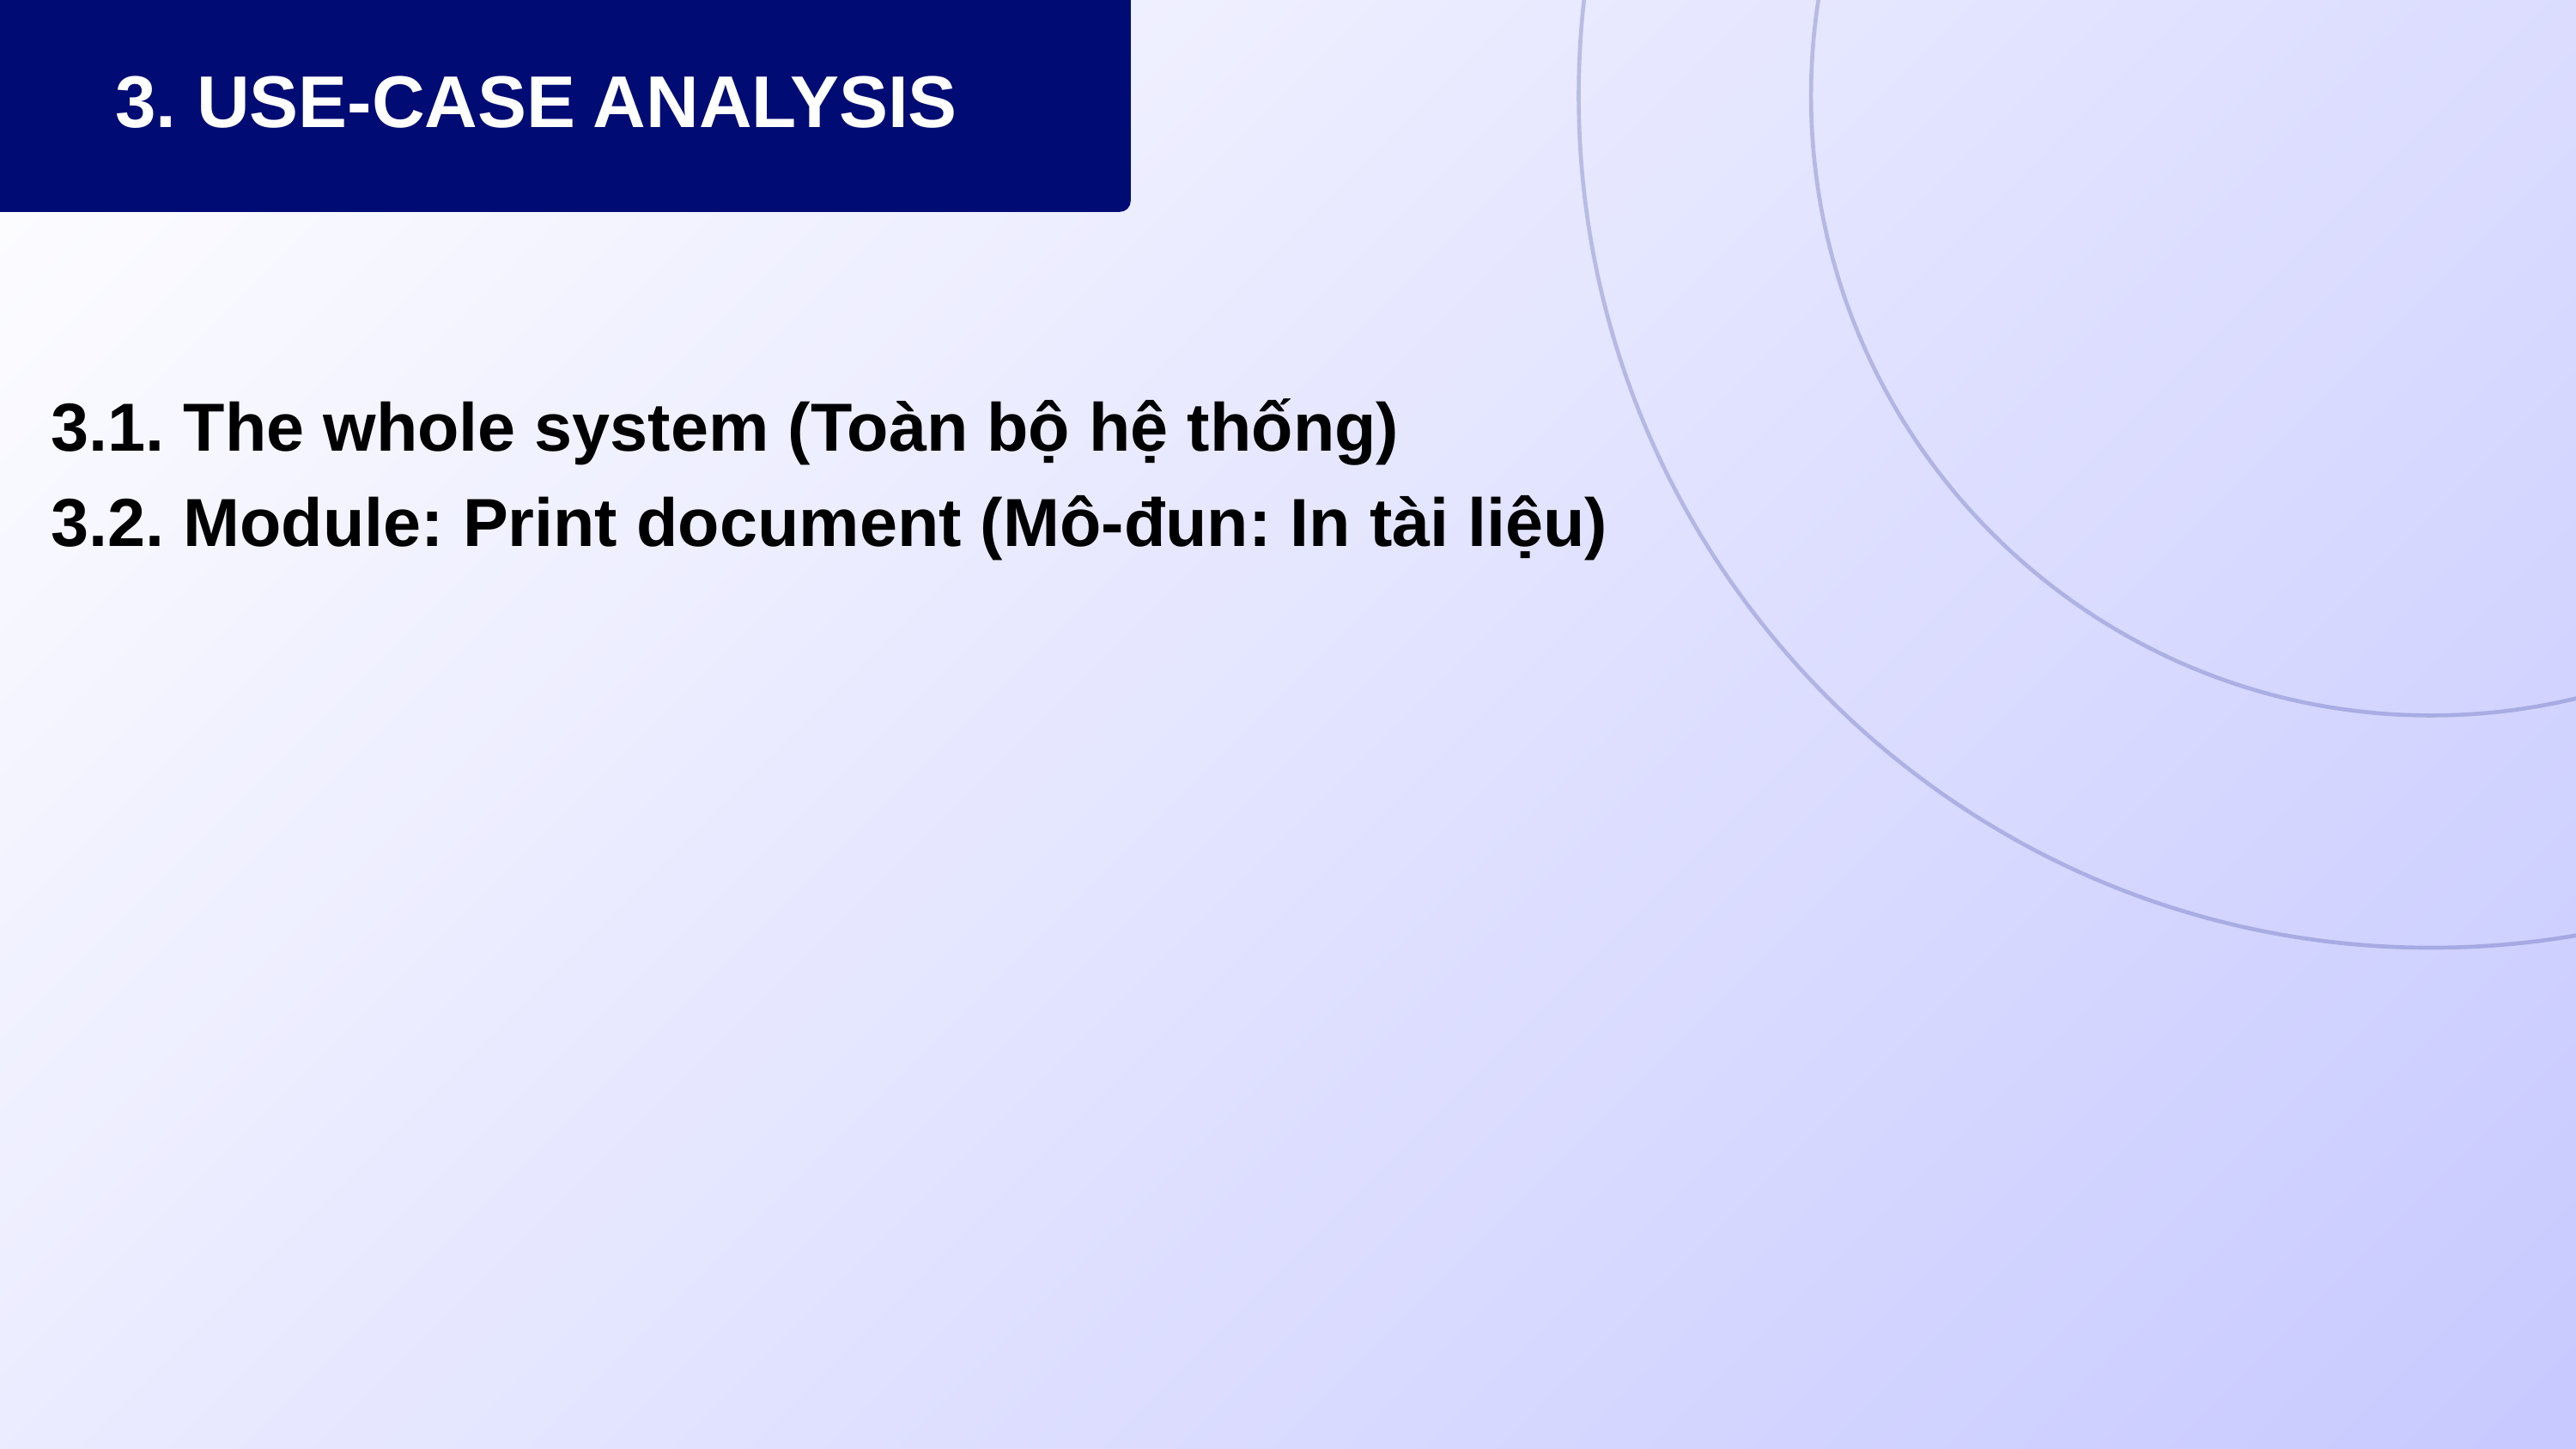

3. USE-CASE ANALYSIS
3.1. The whole system (Toàn bộ hệ thống)
3.2. Module: Print document (Mô-đun: In tài liệu)